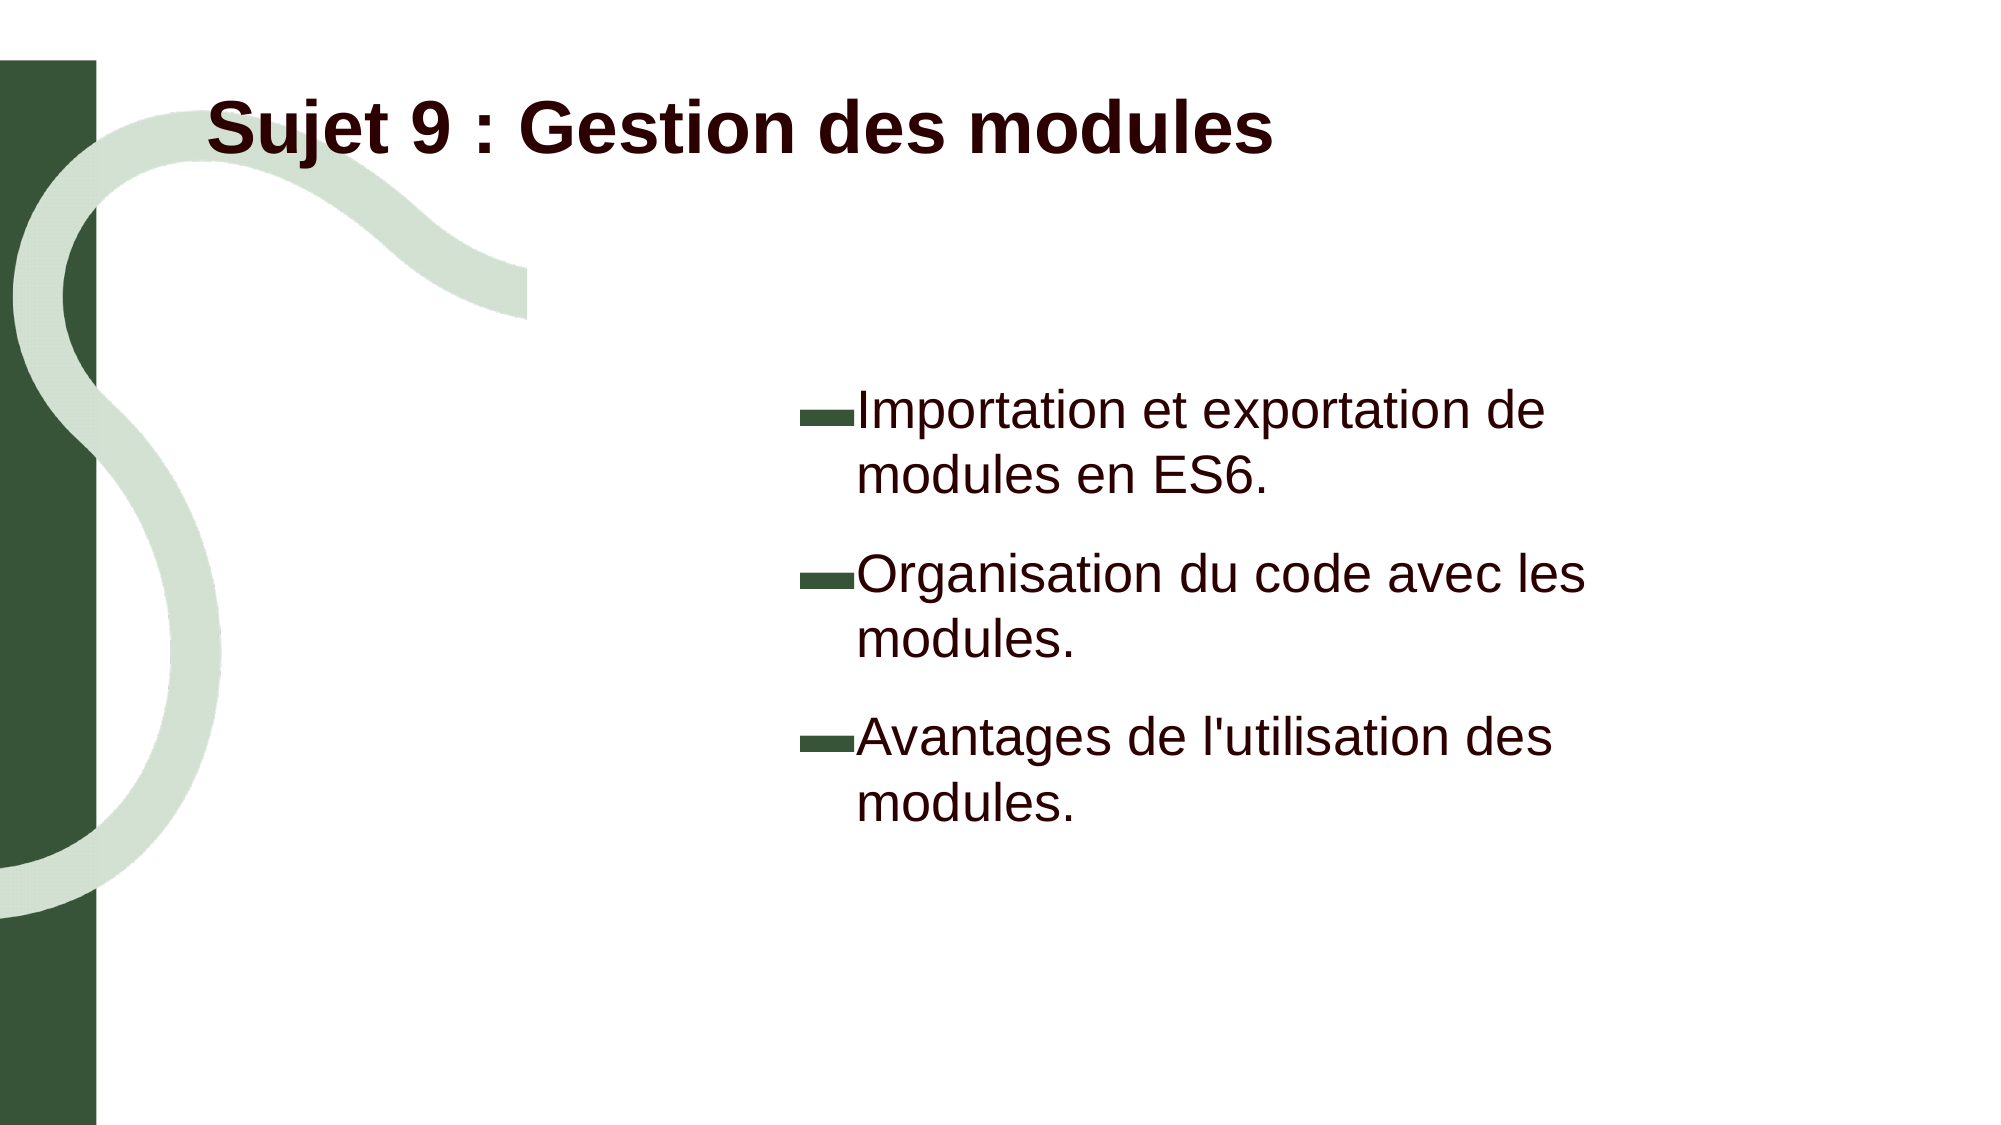

# Sujet 9 : Gestion des modules
Importation et exportation de modules en ES6.
Organisation du code avec les modules.
Avantages de l'utilisation des modules.